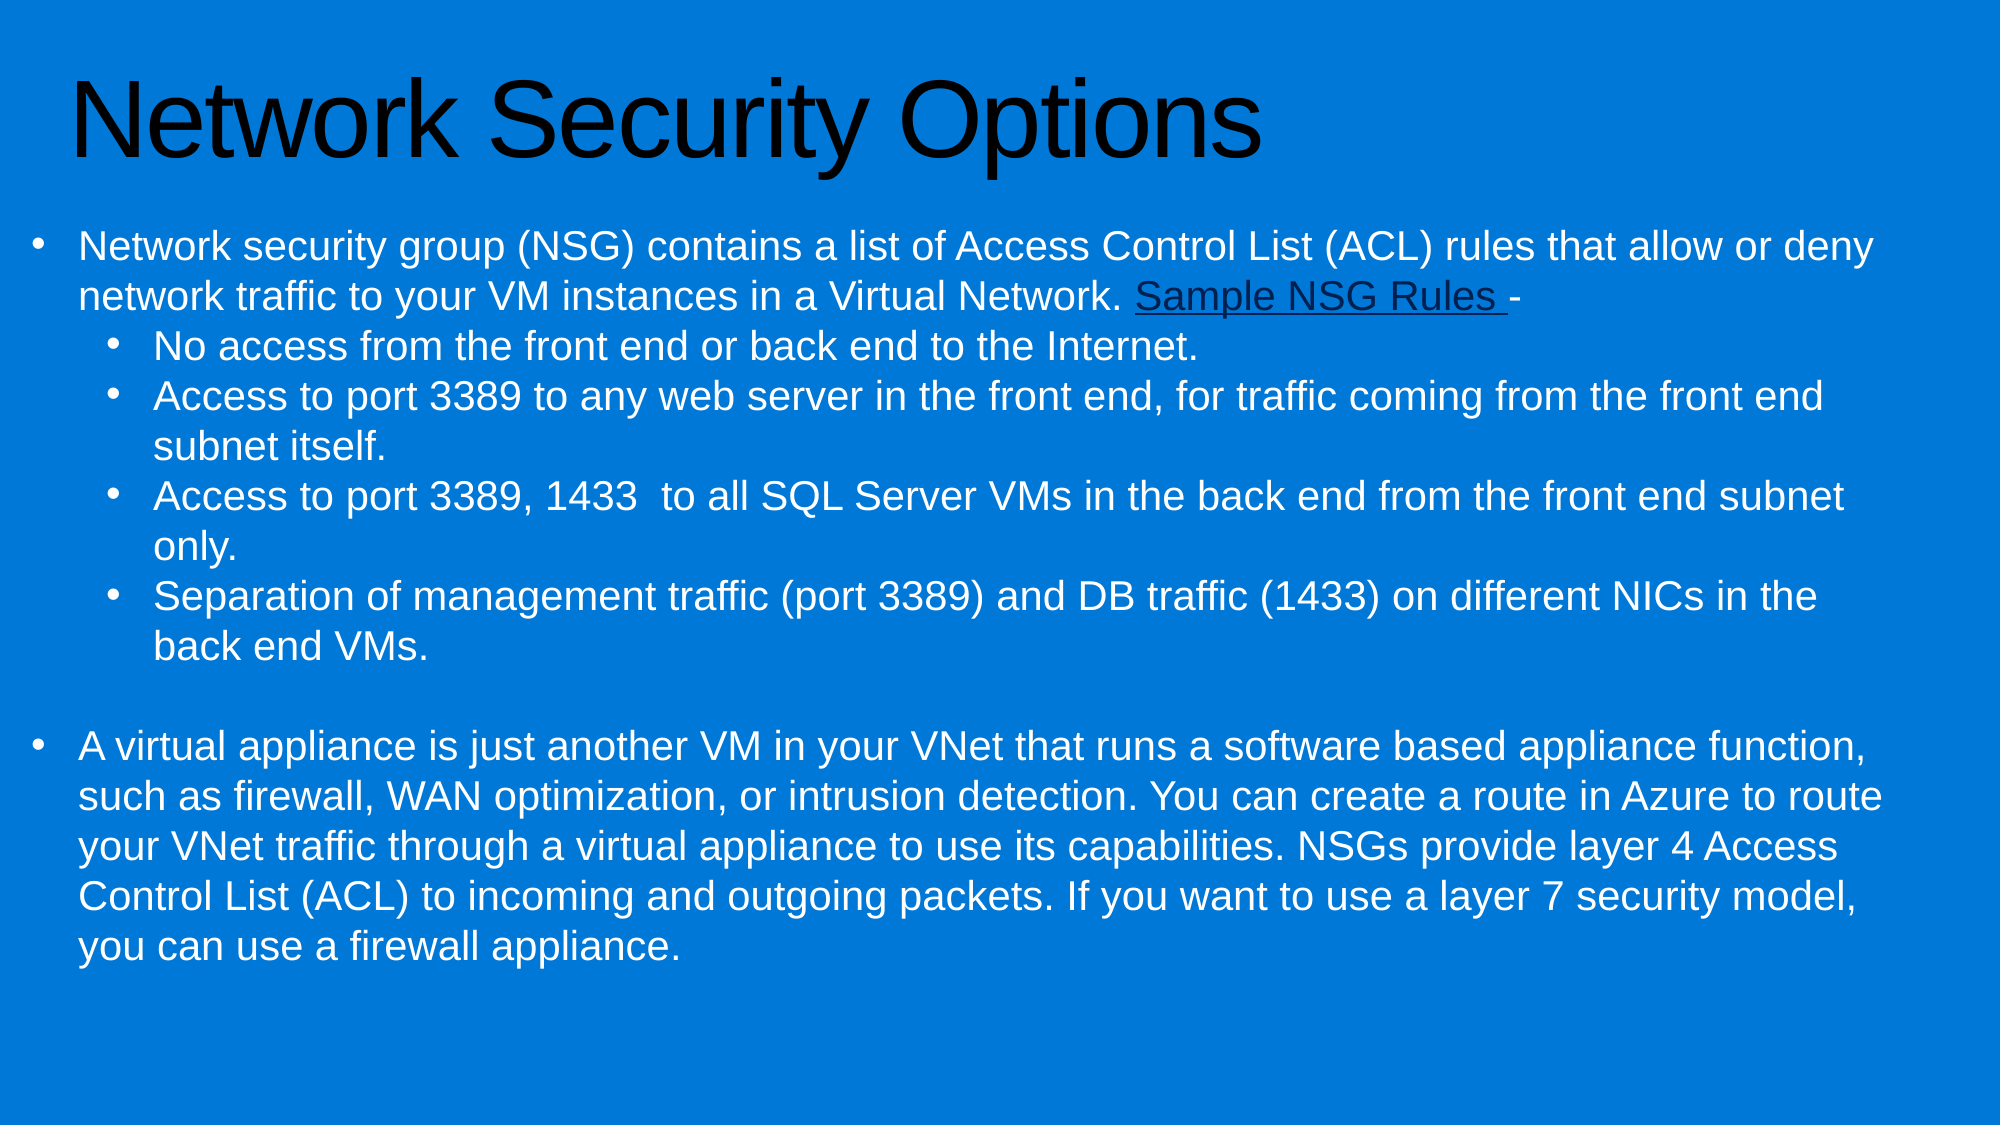

# Network Security Options
Network security group (NSG) contains a list of Access Control List (ACL) rules that allow or deny network traffic to your VM instances in a Virtual Network. Sample NSG Rules -
No access from the front end or back end to the Internet.
Access to port 3389 to any web server in the front end, for traffic coming from the front end subnet itself.
Access to port 3389, 1433  to all SQL Server VMs in the back end from the front end subnet only.
Separation of management traffic (port 3389) and DB traffic (1433) on different NICs in the back end VMs.

A virtual appliance is just another VM in your VNet that runs a software based appliance function, such as firewall, WAN optimization, or intrusion detection. You can create a route in Azure to route your VNet traffic through a virtual appliance to use its capabilities. NSGs provide layer 4 Access Control List (ACL) to incoming and outgoing packets. If you want to use a layer 7 security model, you can use a firewall appliance.